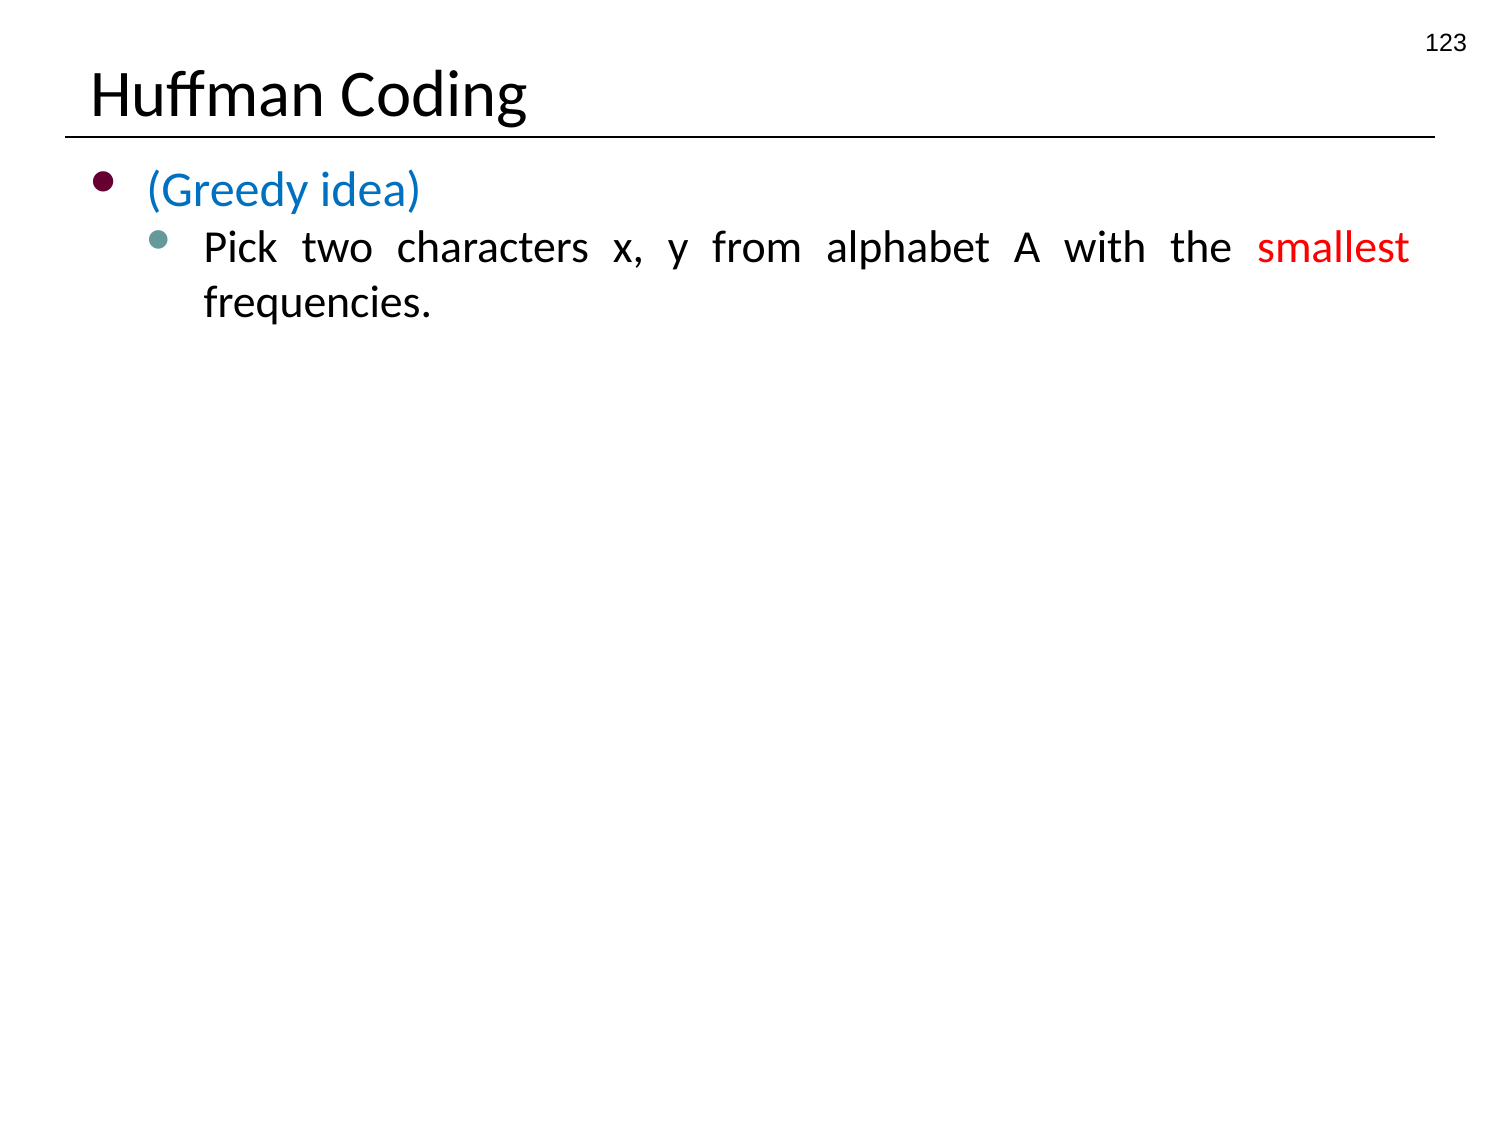

123
# Huffman Coding
(Greedy idea)
Pick two characters x, y from alphabet A with the smallest frequencies.